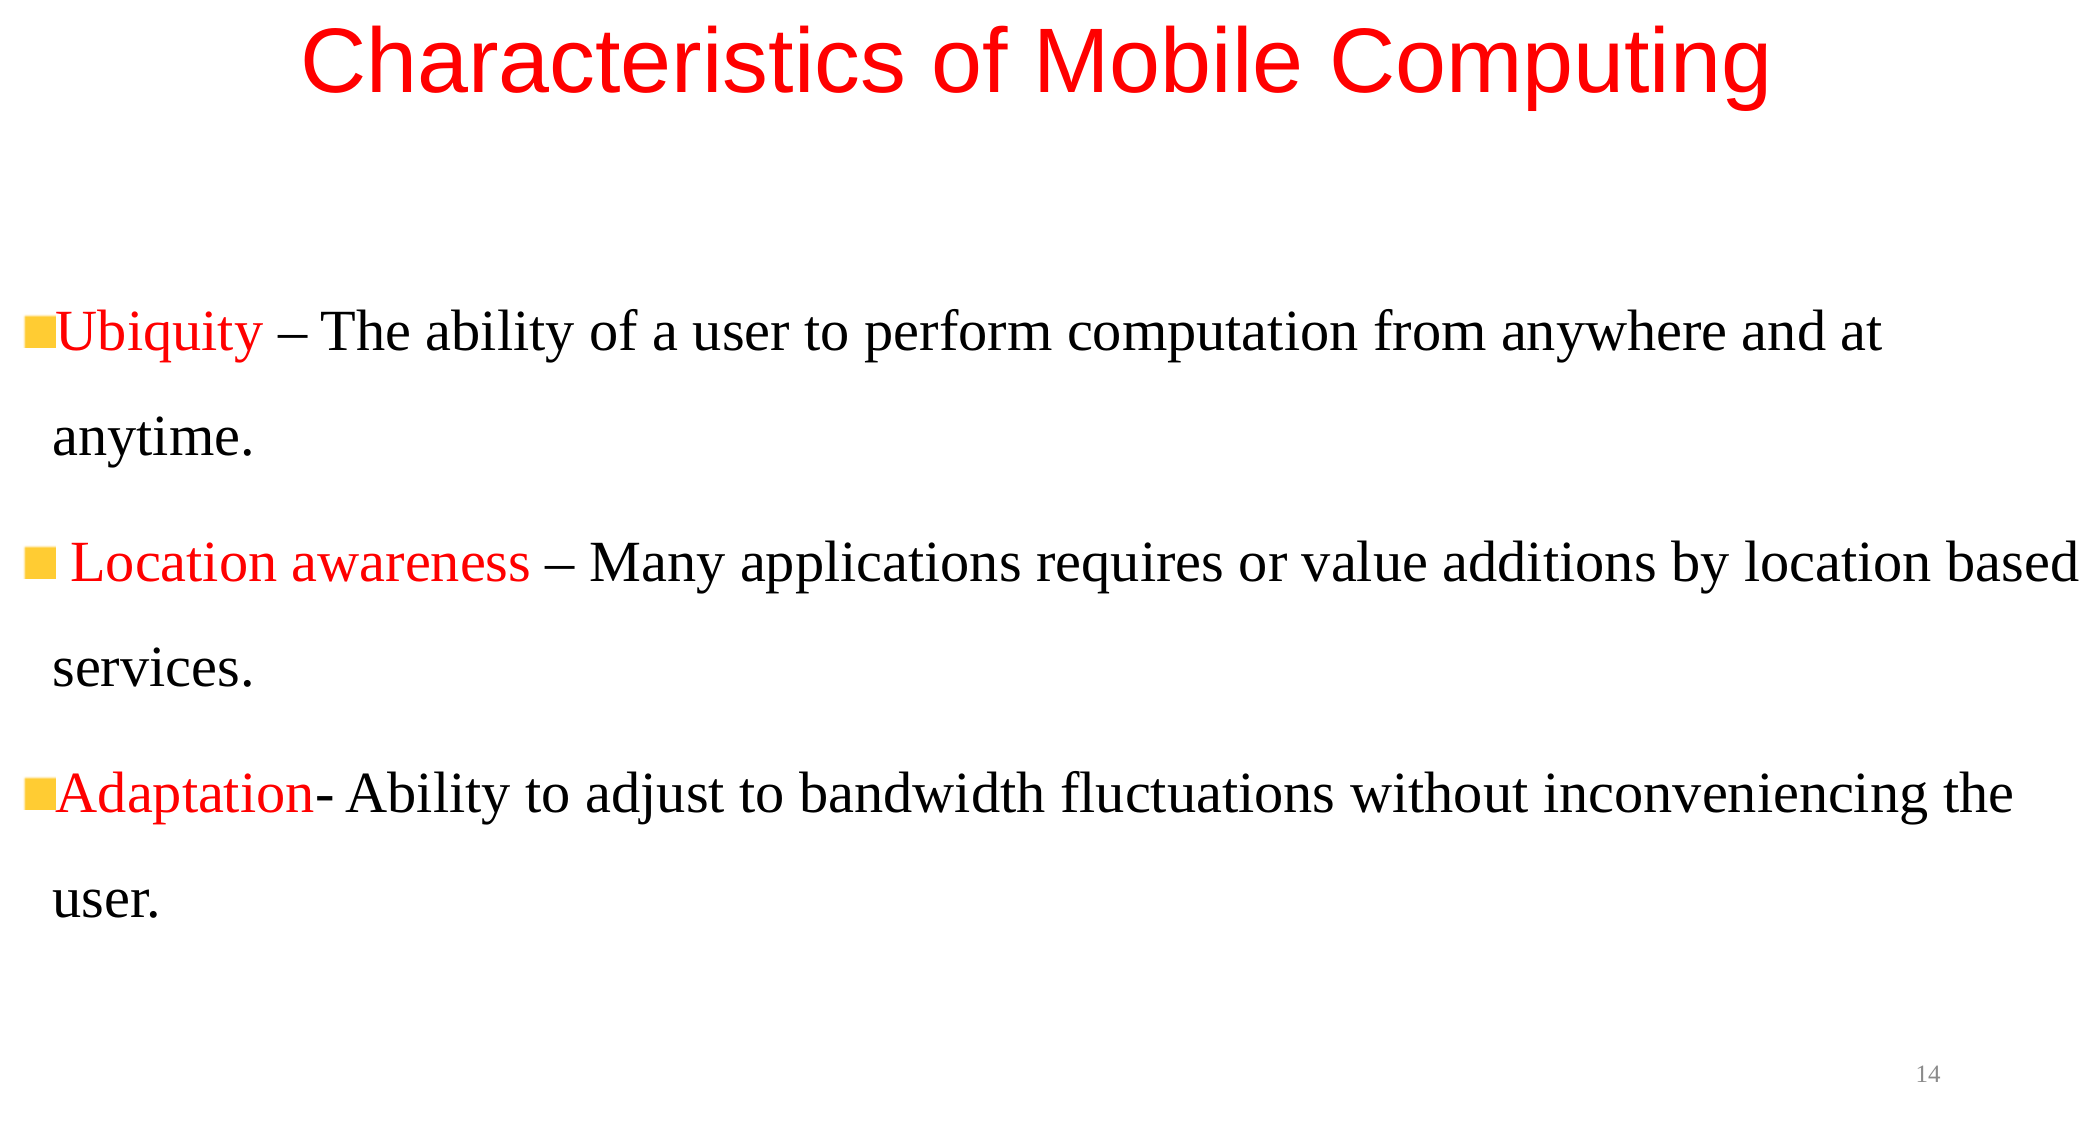

# Characteristics of Mobile Computing
Ubiquity – The ability of a user to perform computation from anywhere and at anytime.
 Location awareness – Many applications requires or value additions by location based services.
Adaptation- Ability to adjust to bandwidth fluctuations without inconveniencing the user.
14